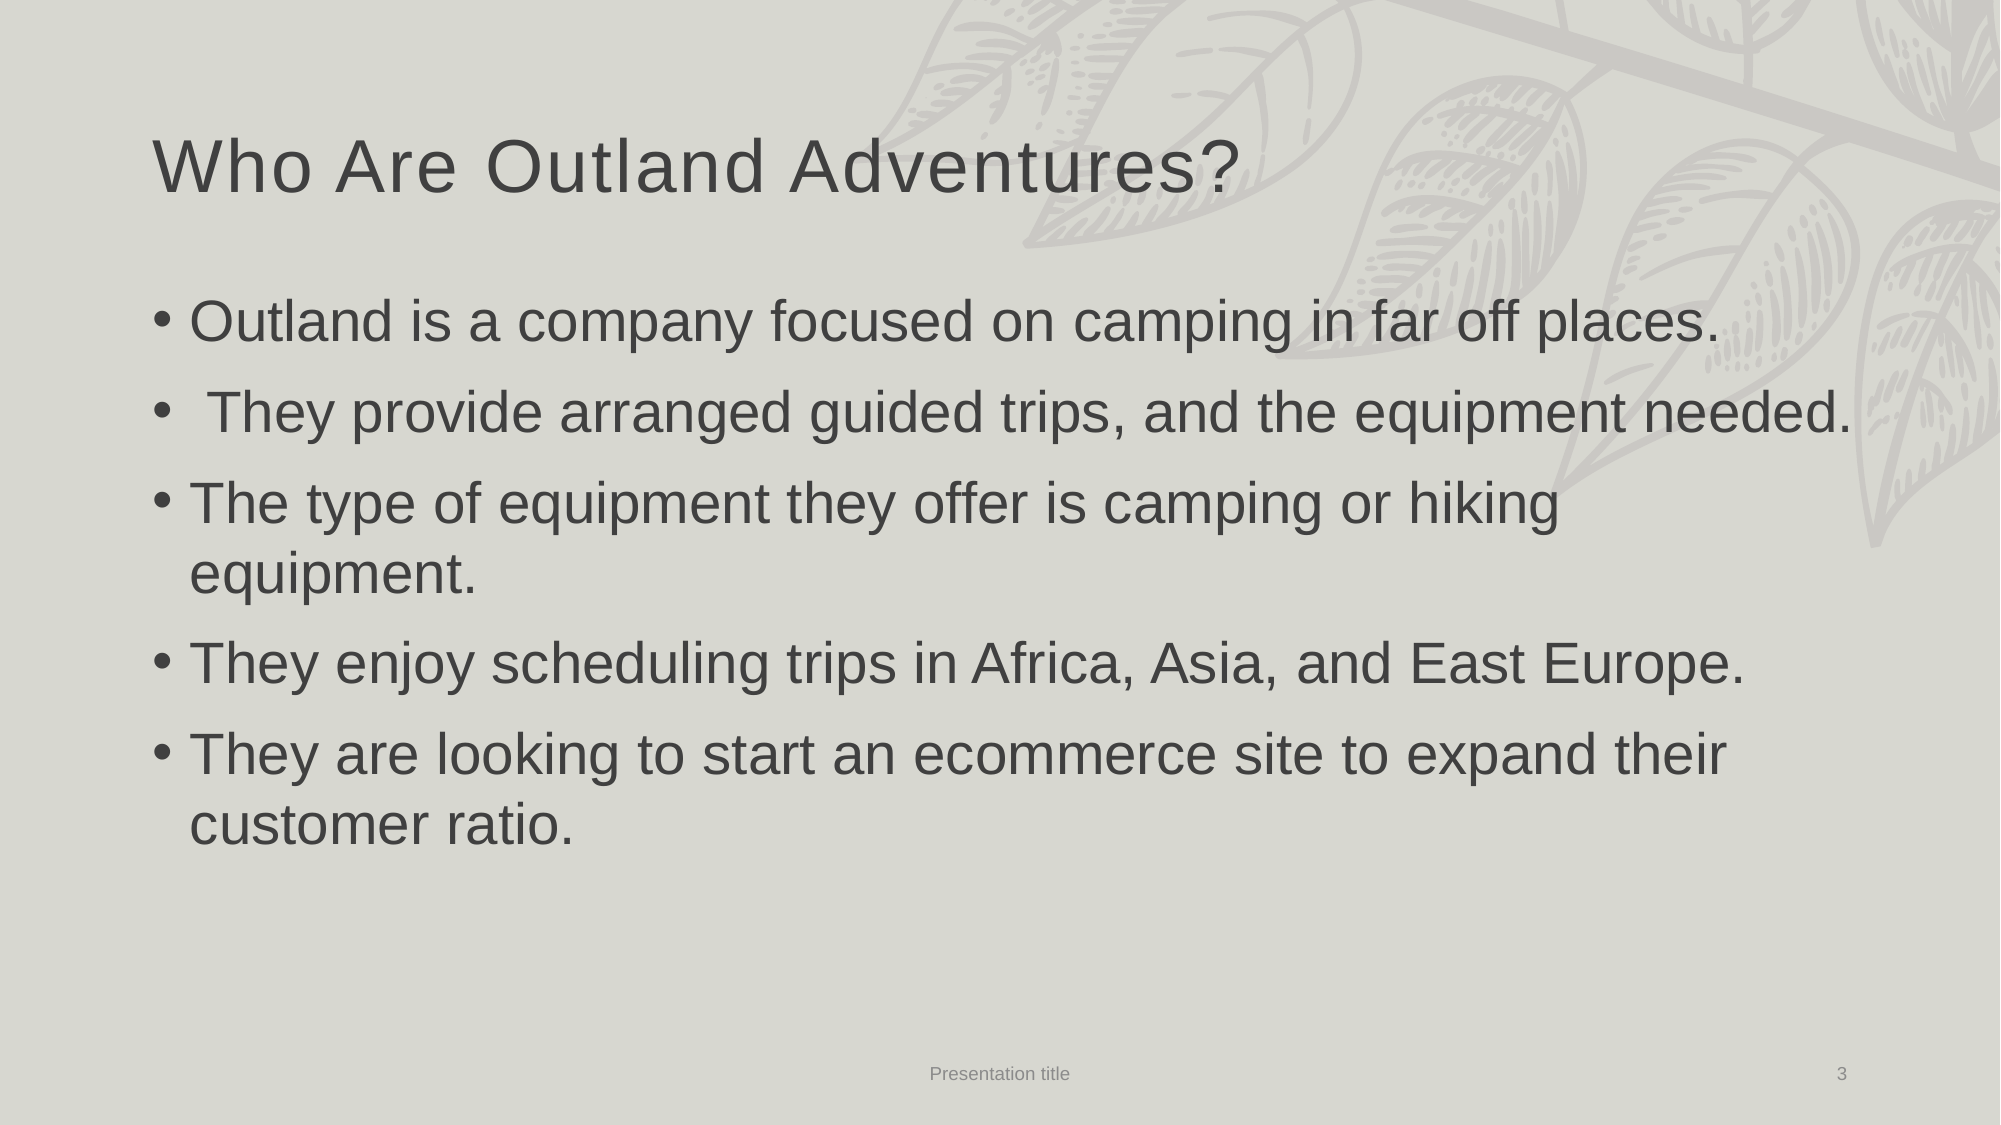

# Who Are Outland Adventures?
Outland is a company focused on camping in far off places.
 They provide arranged guided trips, and the equipment needed.
The type of equipment they offer is camping or hiking equipment.
They enjoy scheduling trips in Africa, Asia, and East Europe.
They are looking to start an ecommerce site to expand their customer ratio.
Presentation title
3